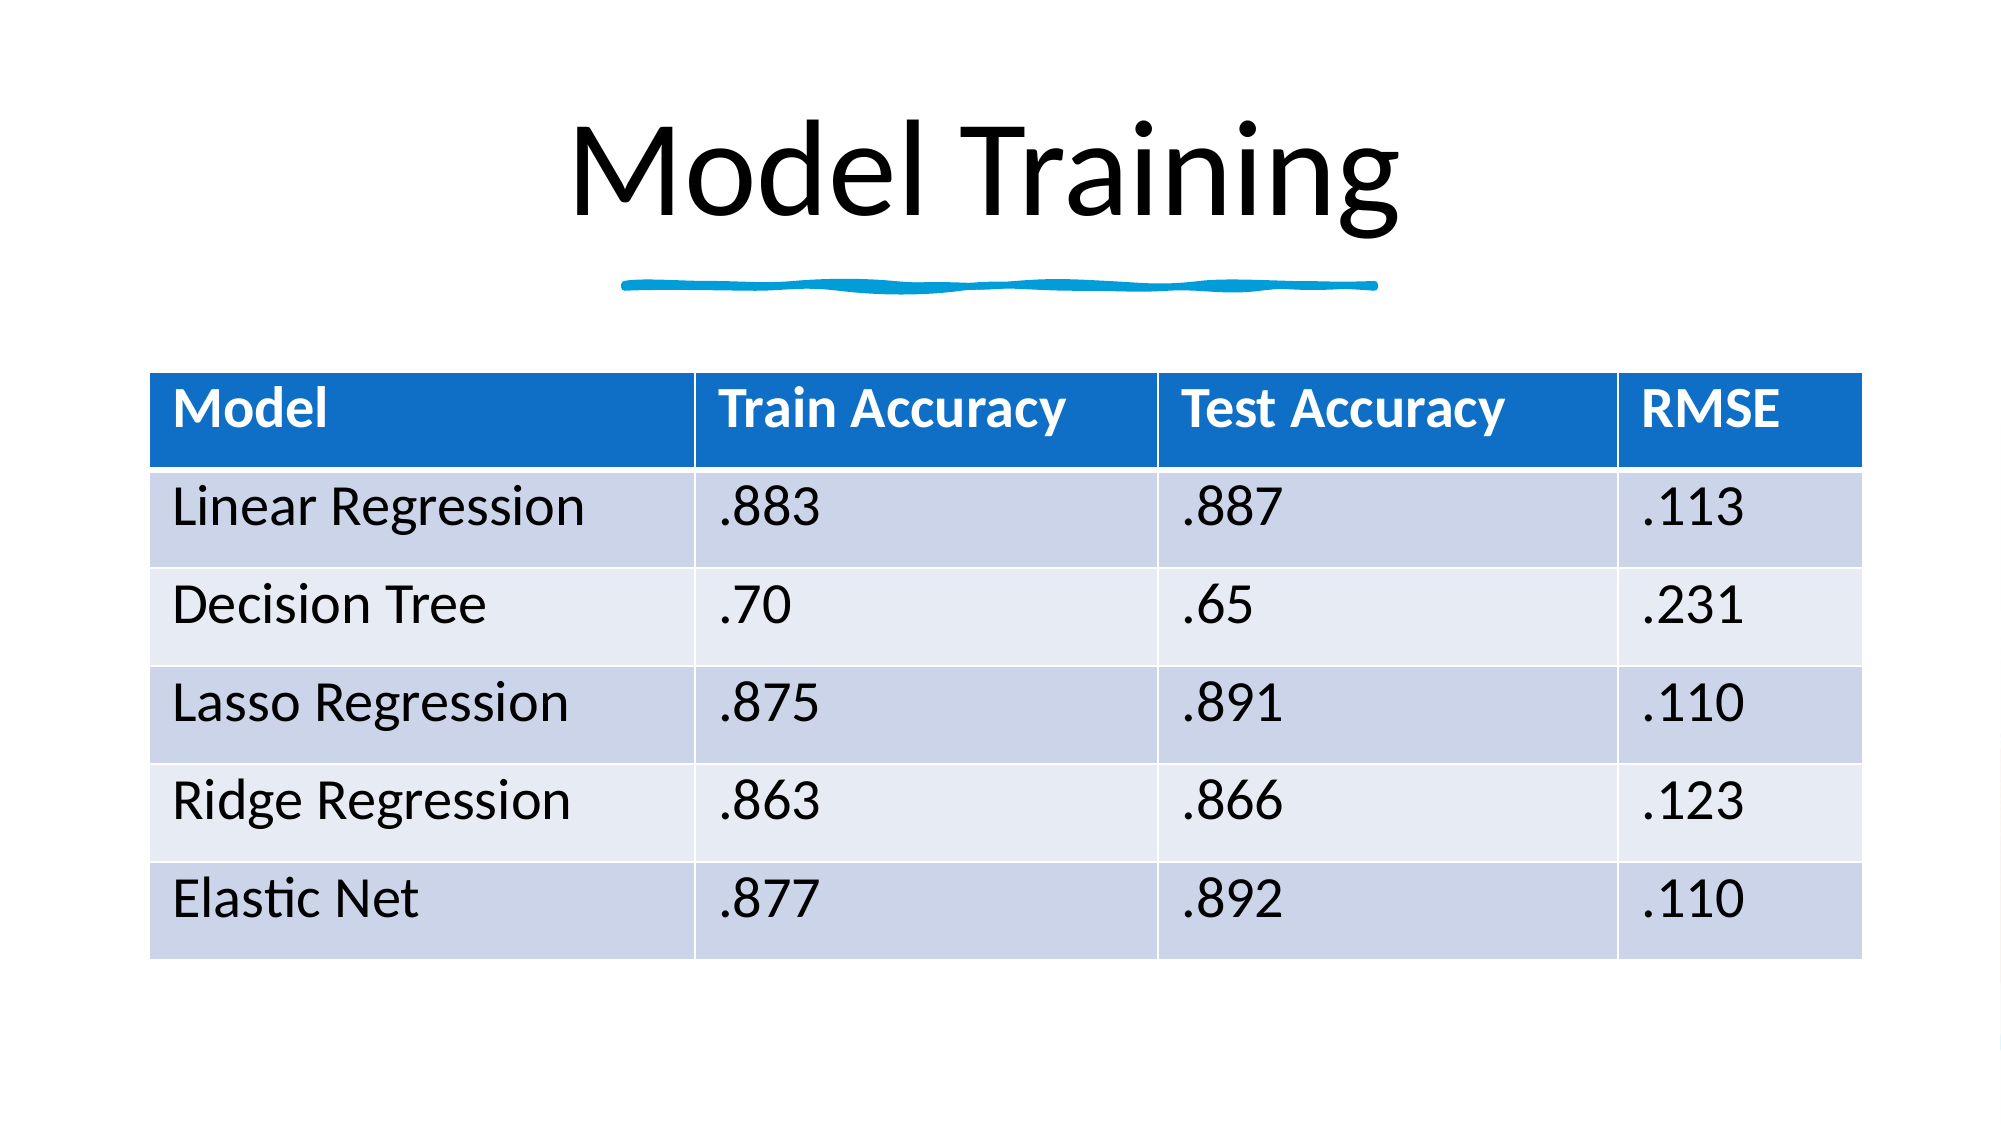

# Model Training

| Model | Train Accuracy | Test Accuracy | RMSE |
| --- | --- | --- | --- |
| Linear Regression | .883 | .887 | .113 |
| Decision Tree | .70 | .65 | .231 |
| Lasso Regression | .875 | .891 | .110 |
| Ridge Regression | .863 | .866 | .123 |
| Elastic Net | .877 | .892 | .110 |